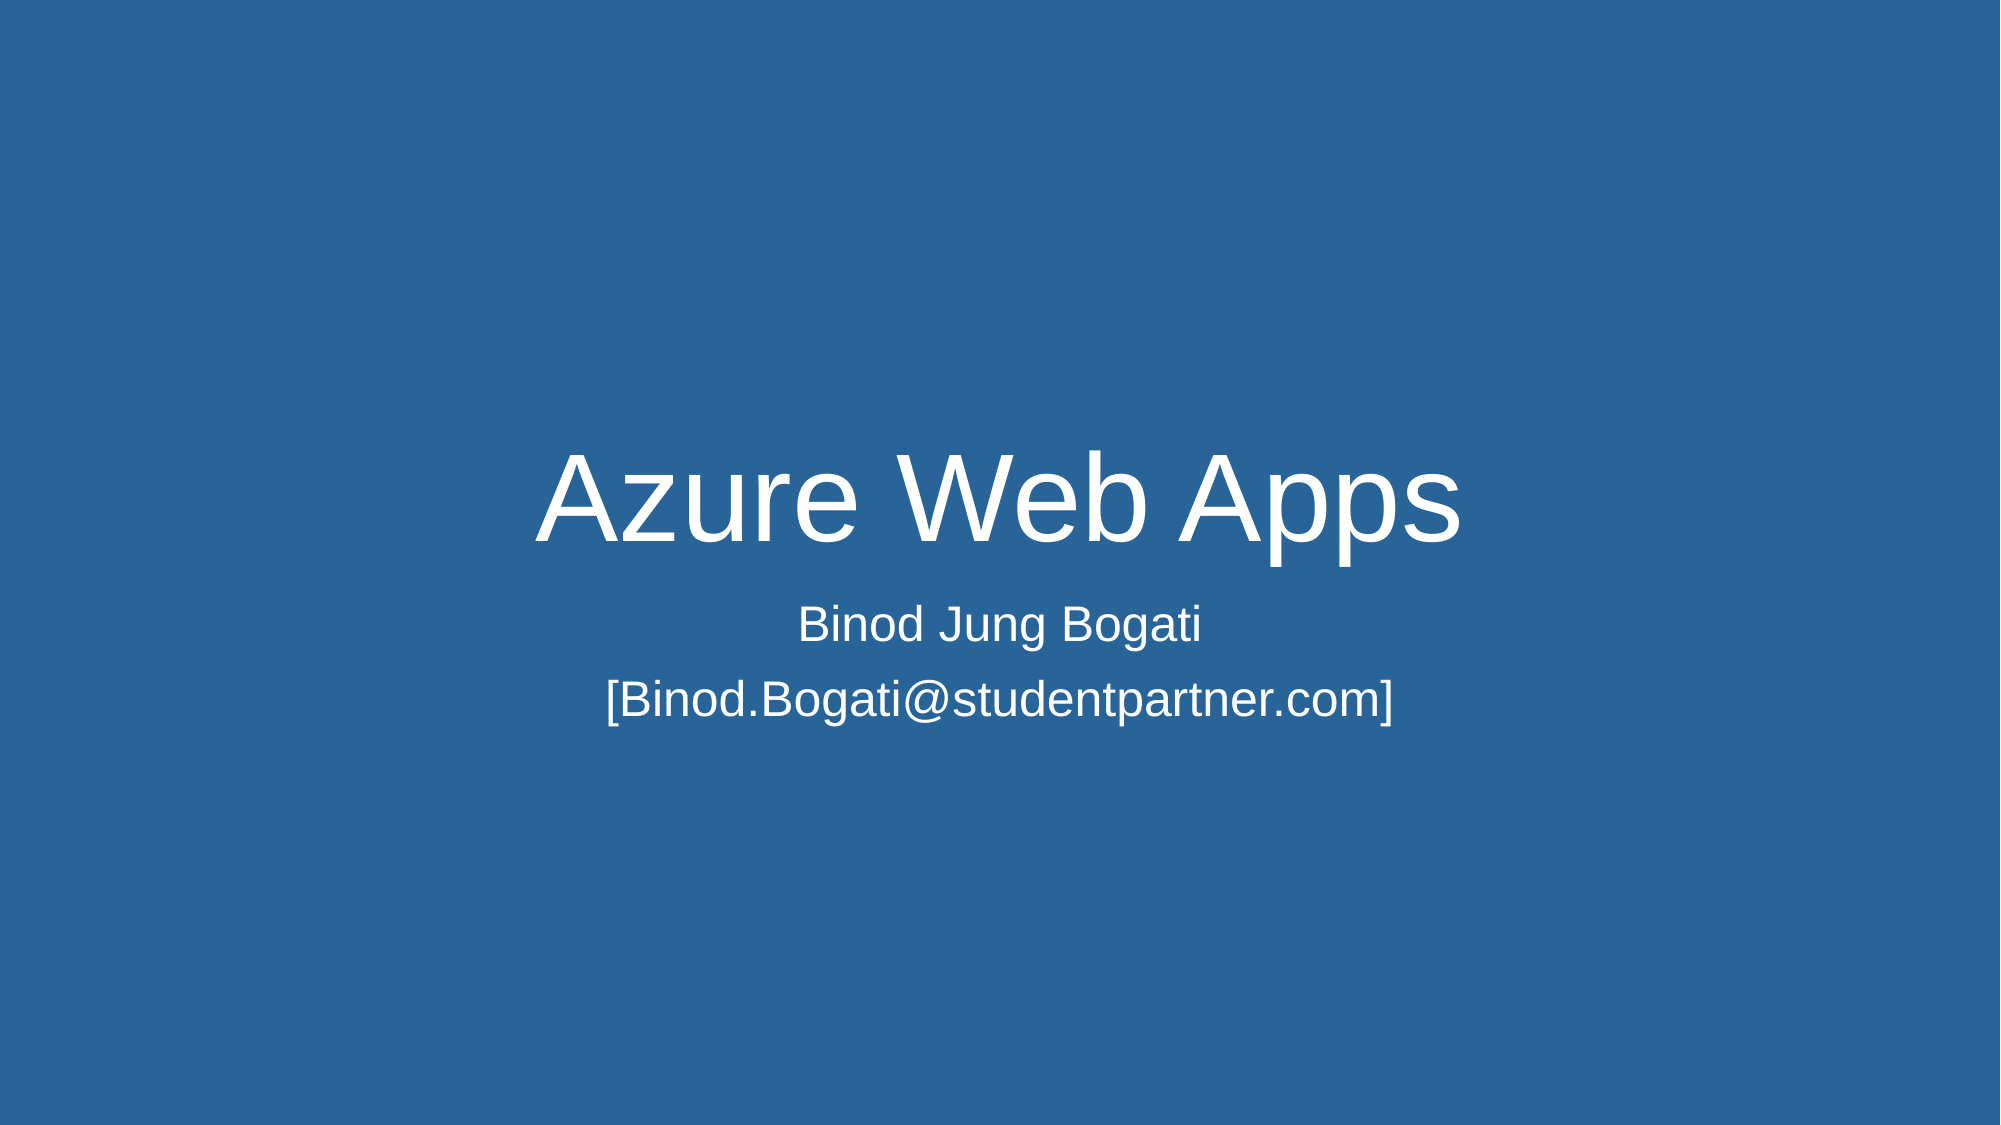

# Azure Web Apps
Binod Jung Bogati
[Binod.Bogati@studentpartner.com]